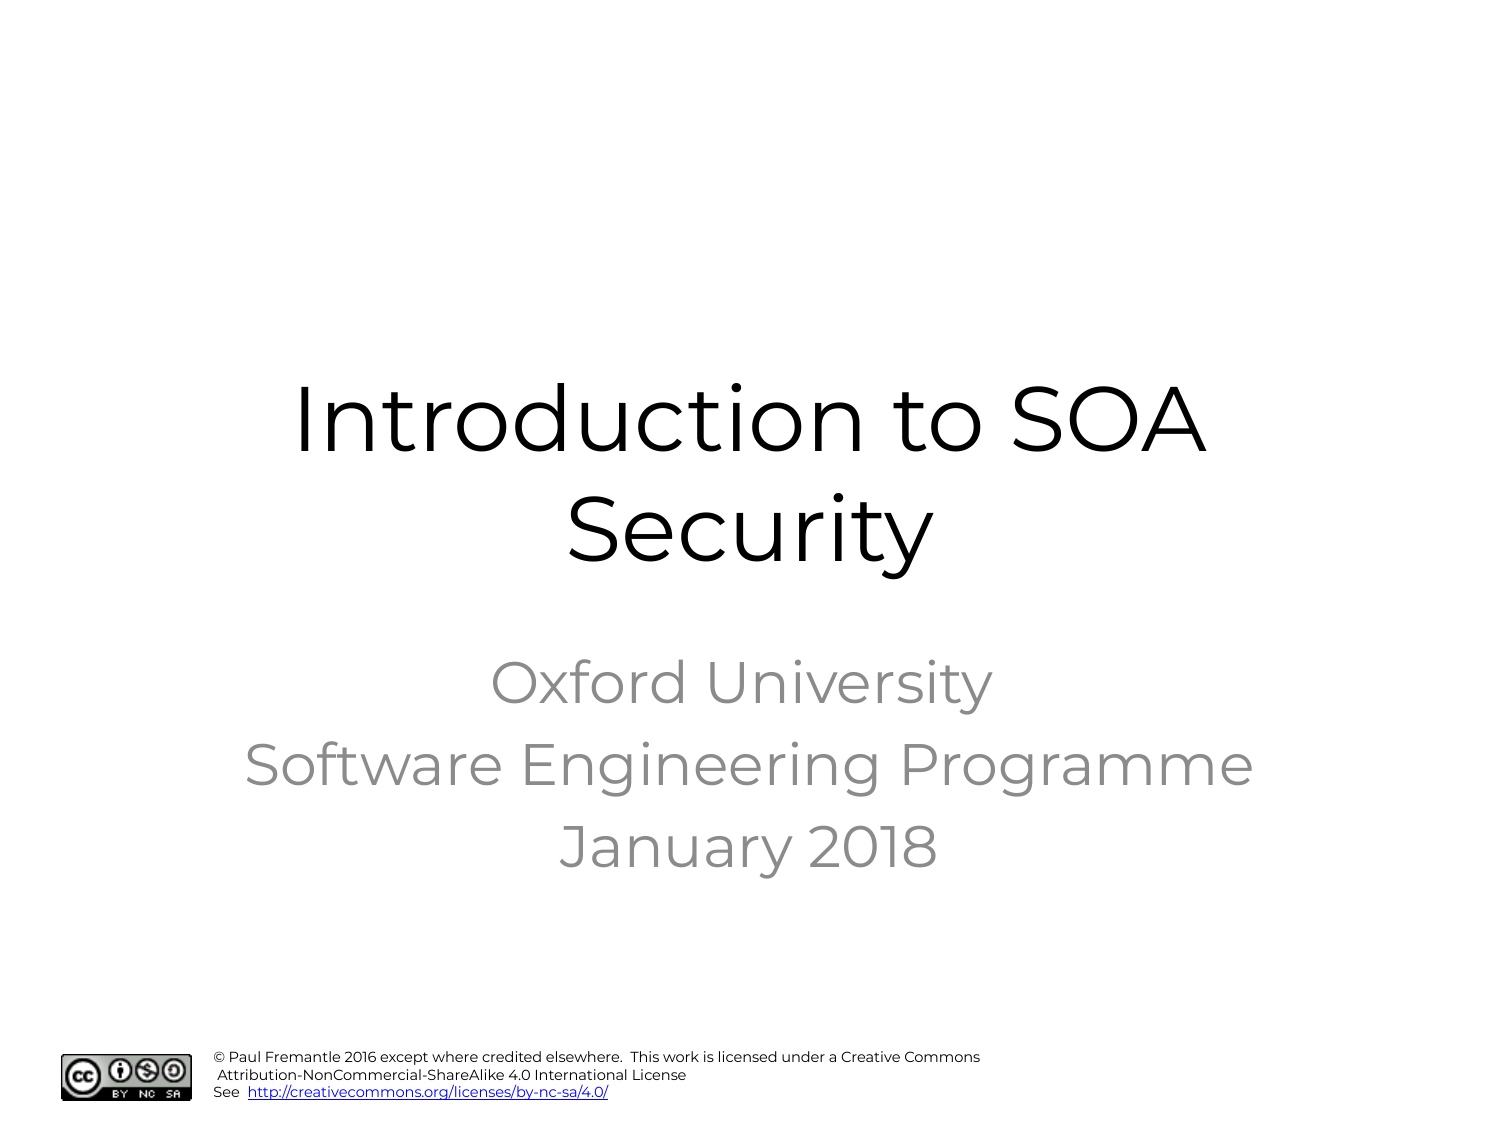

# Introduction to SOA Security
Oxford University
Software Engineering Programme
January 2018